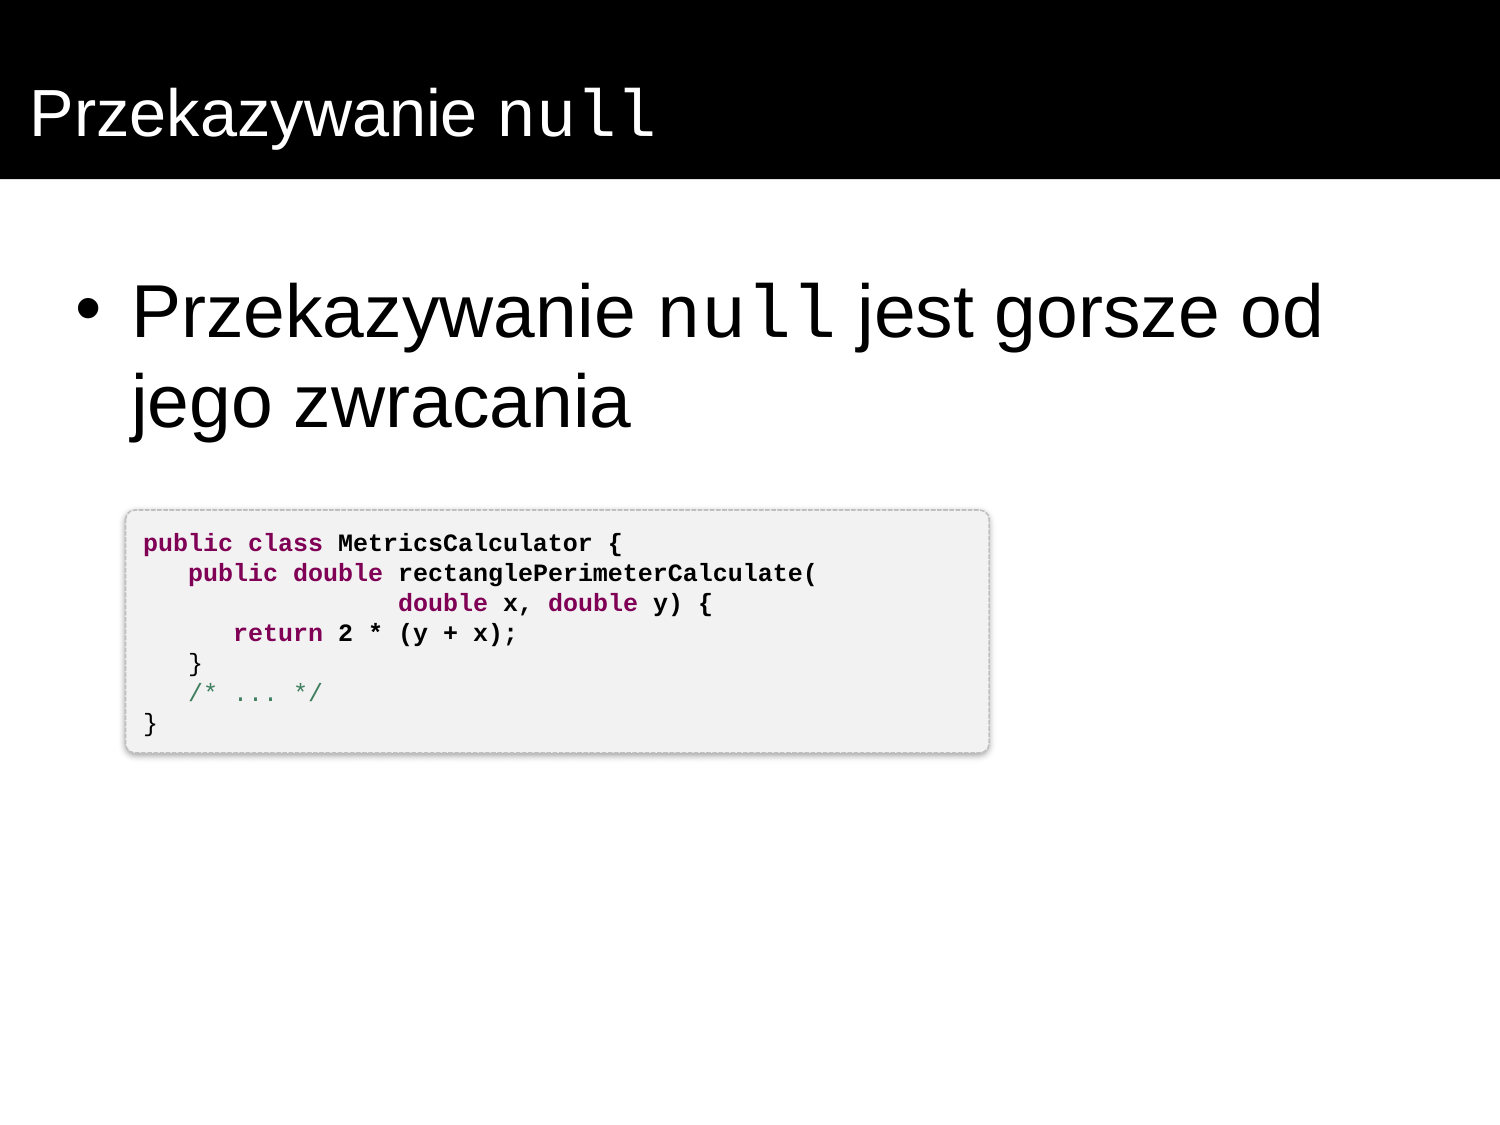

# Przekazywanie null
Przekazywanie null jest gorsze od jego zwracania

public class MetricsCalculator {
   public double rectanglePerimeterCalculate(
                 double x, double y) {
      return 2 * (y + x);
   }
   /* ... */
}